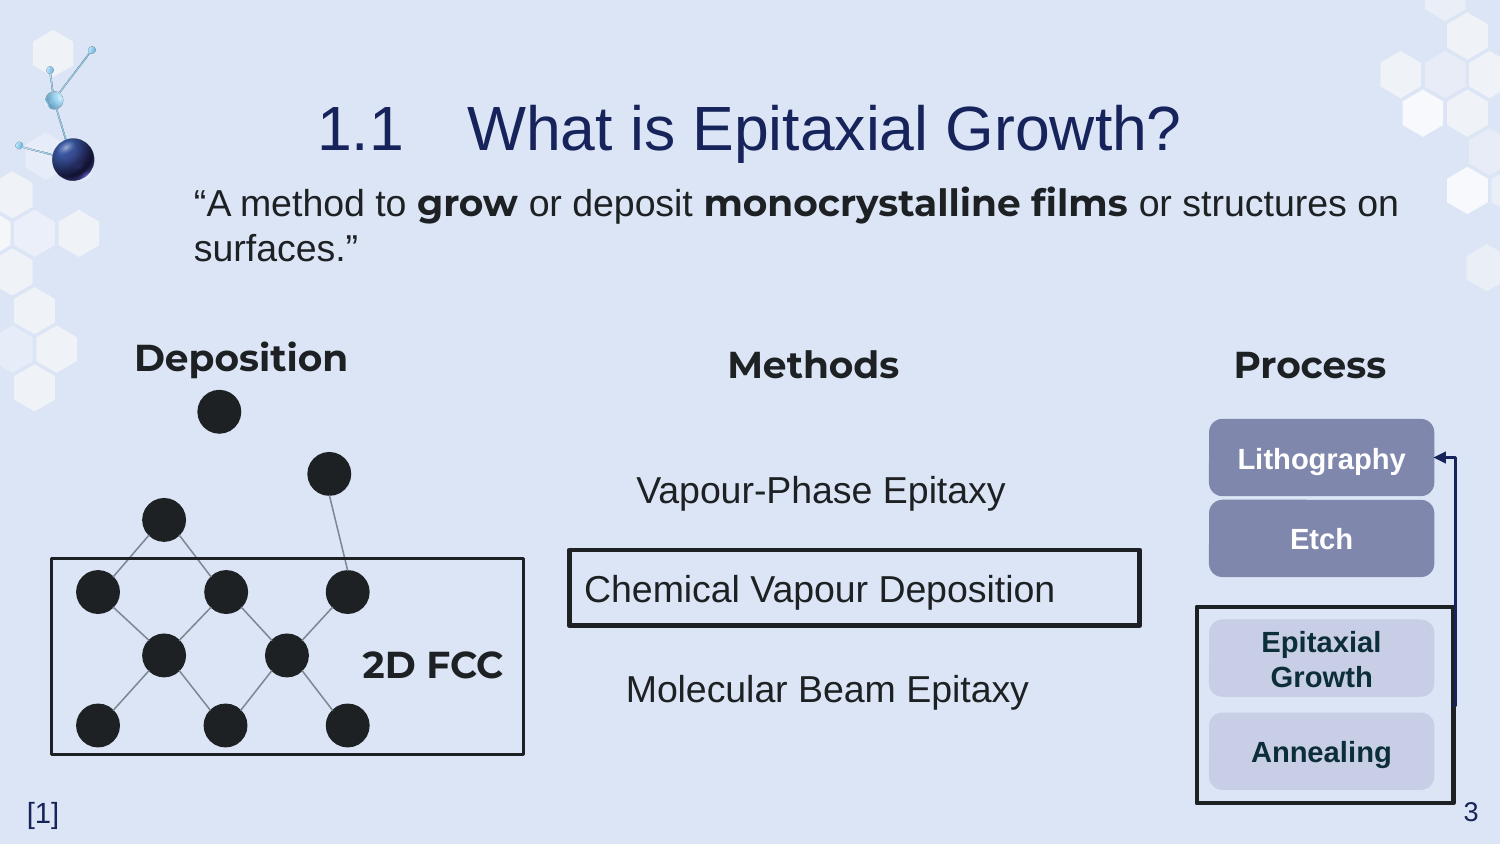

# 1.1	What is Epitaxial Growth?

“A method to grow or deposit monocrystalline films or structures on surfaces.”
Deposition
Methods
Process

Lithography
Vapour-Phase Epitaxy

Etch

Chemical Vapour Deposition

Epitaxial Growth
2D FCC

Molecular Beam Epitaxy

Annealing
[1]
3